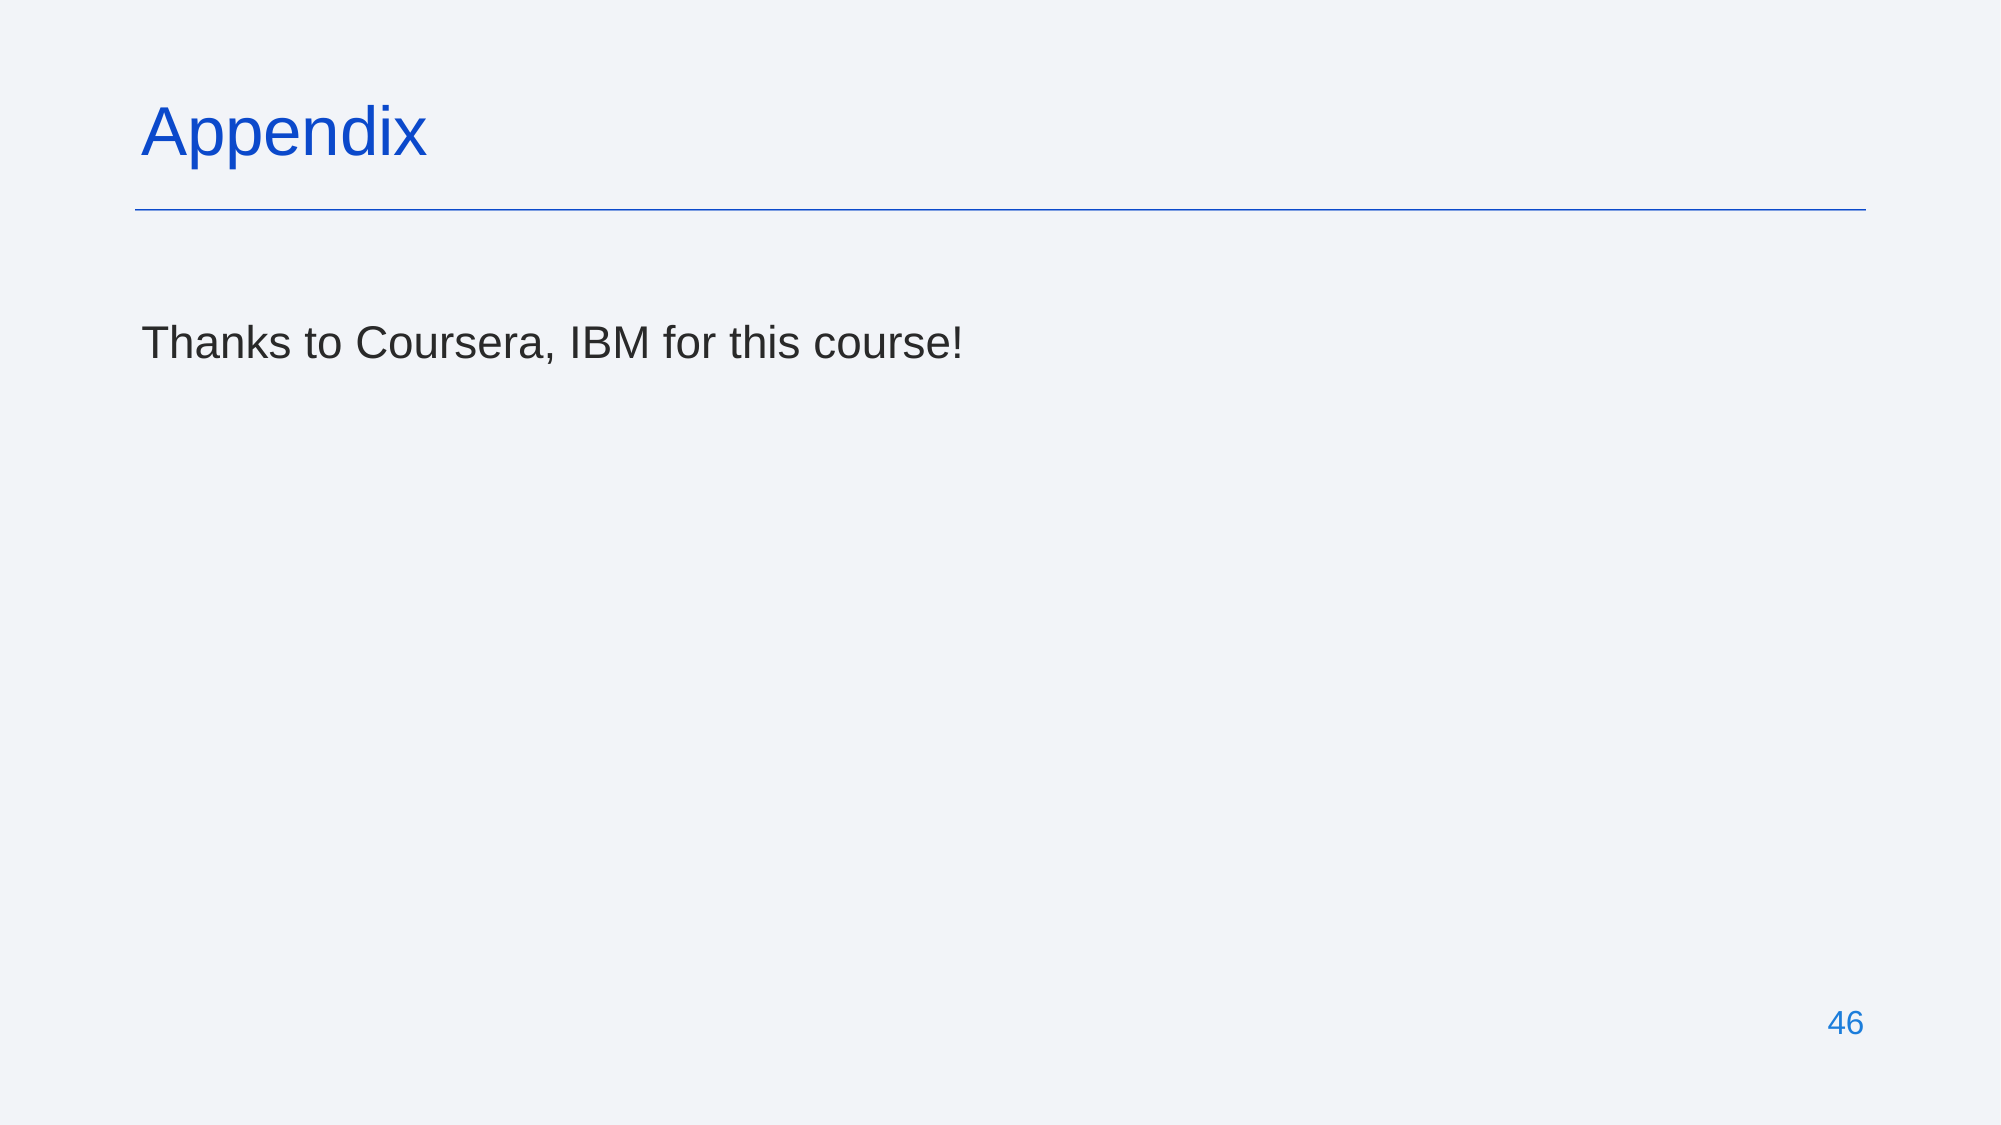

Appendix
Thanks to Coursera, IBM for this course!
46